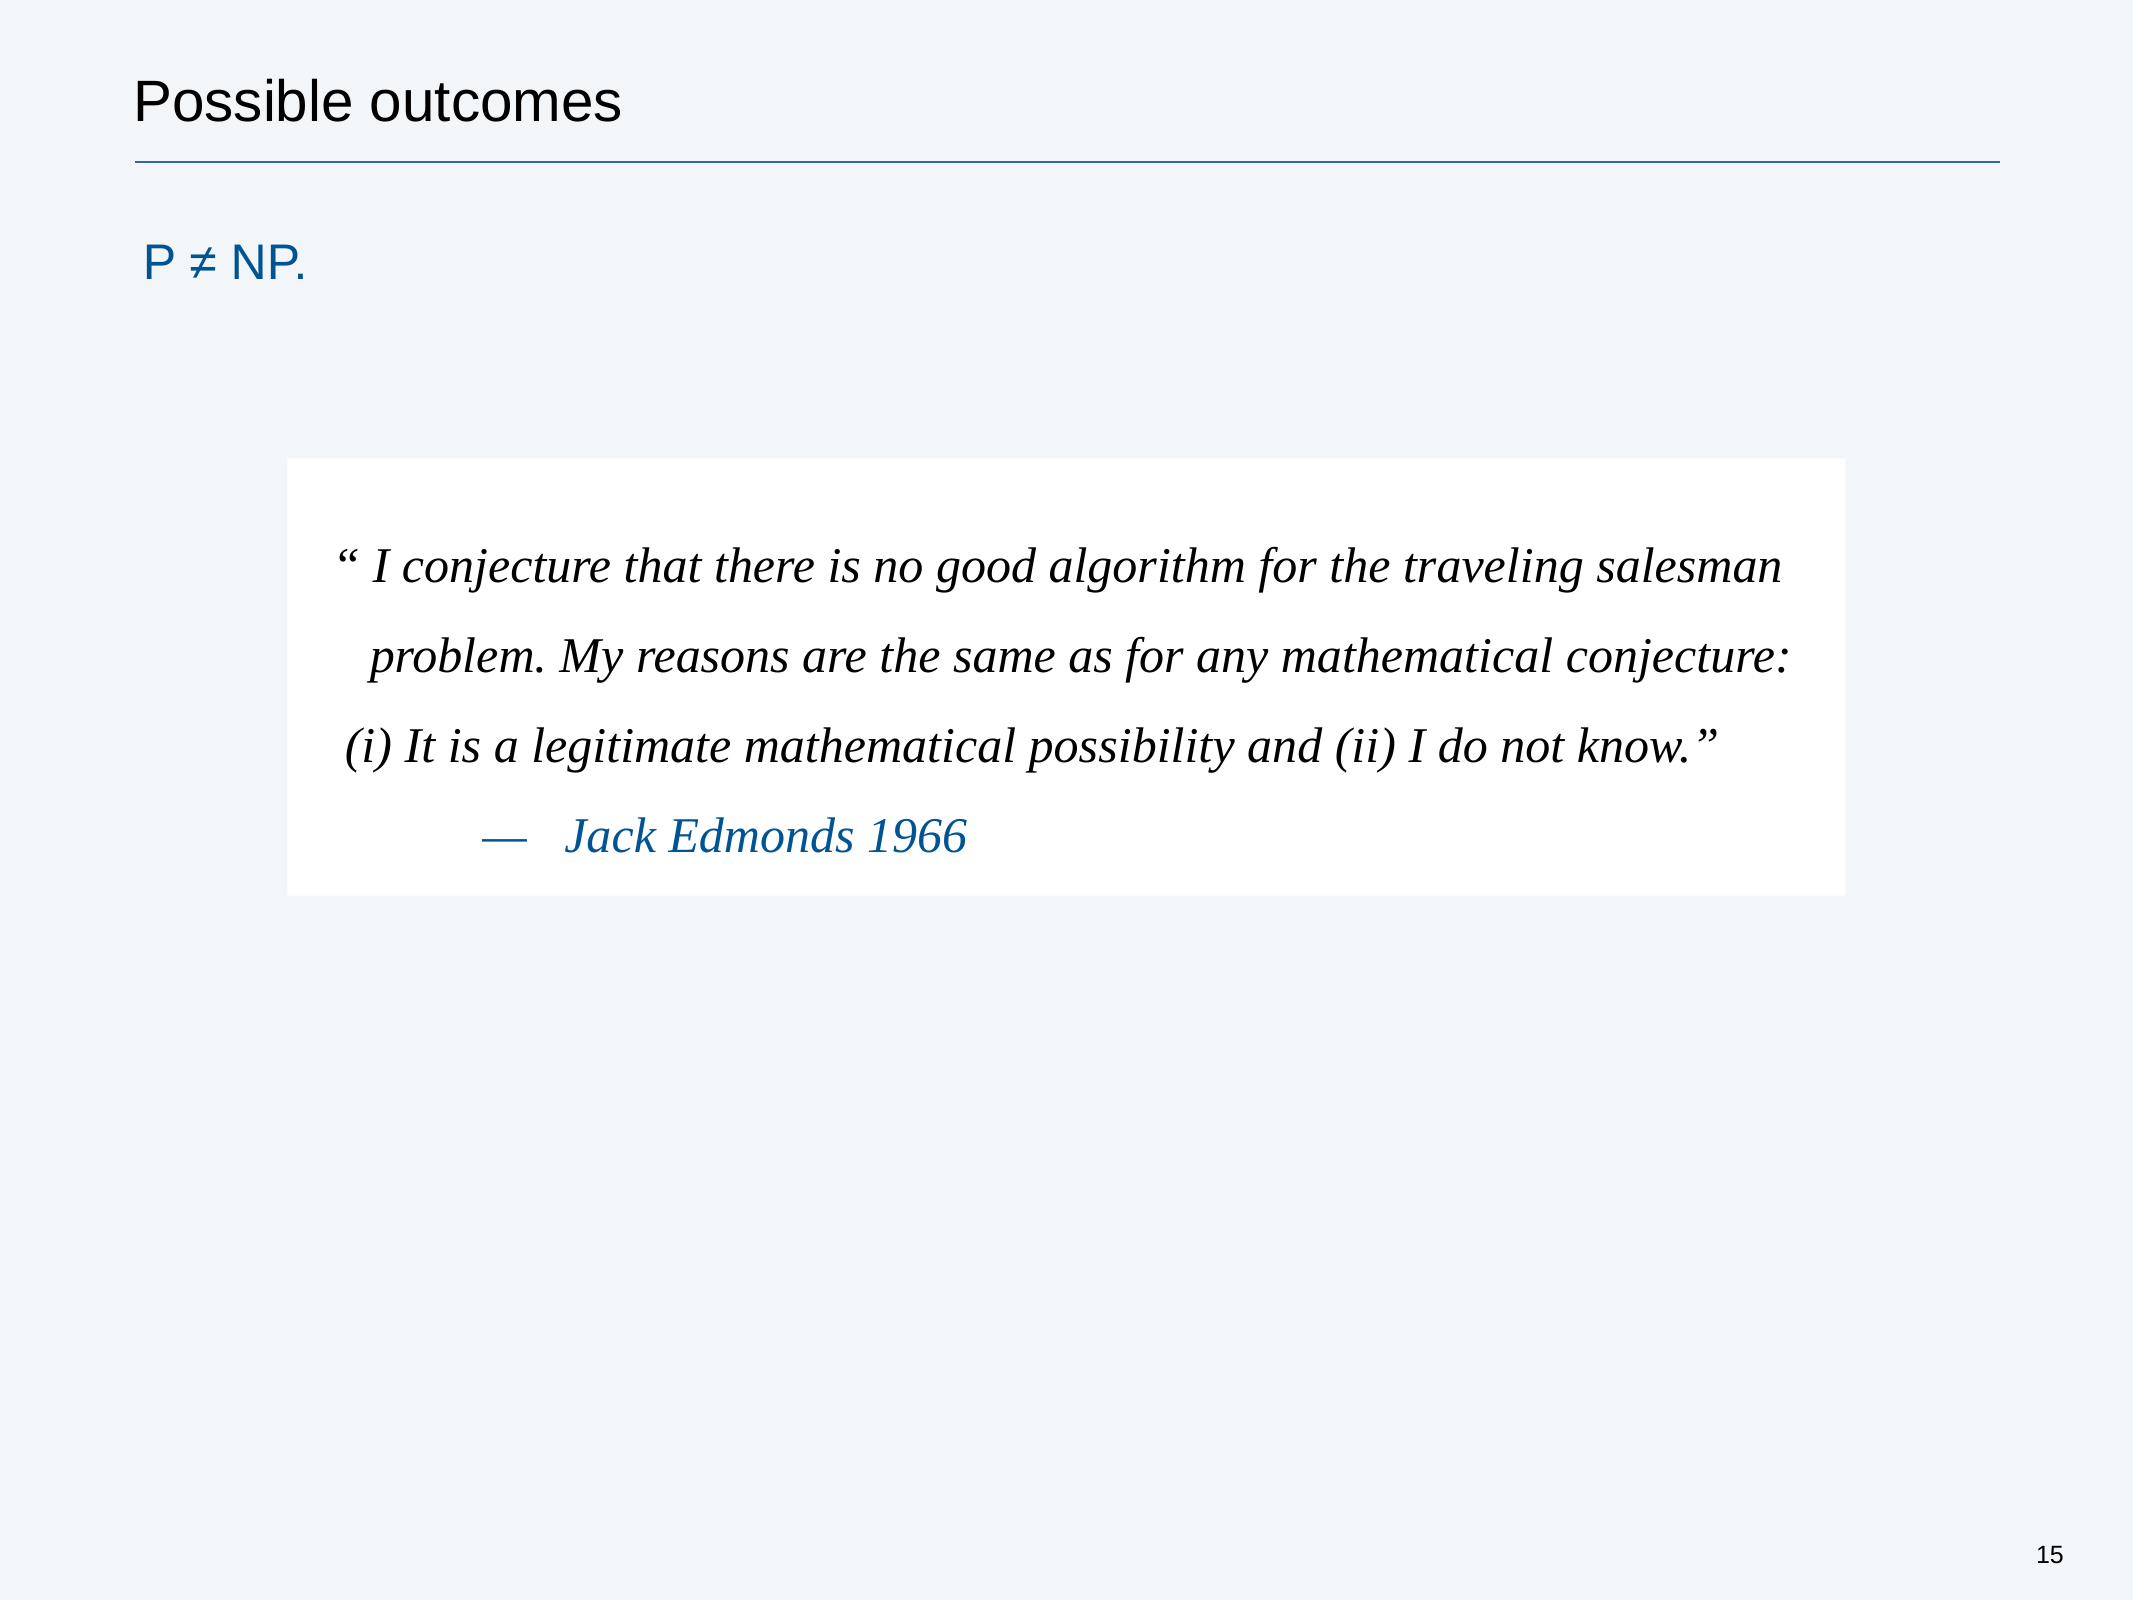

# Possible outcomes
P ≠ NP.
“ I conjecture that there is no good algorithm for the traveling salesman
   problem. My reasons are the same as for any mathematical conjecture:  (i) It is a legitimate mathematical possibility and (ii) I do not know.”
            —   Jack Edmonds 1966
15